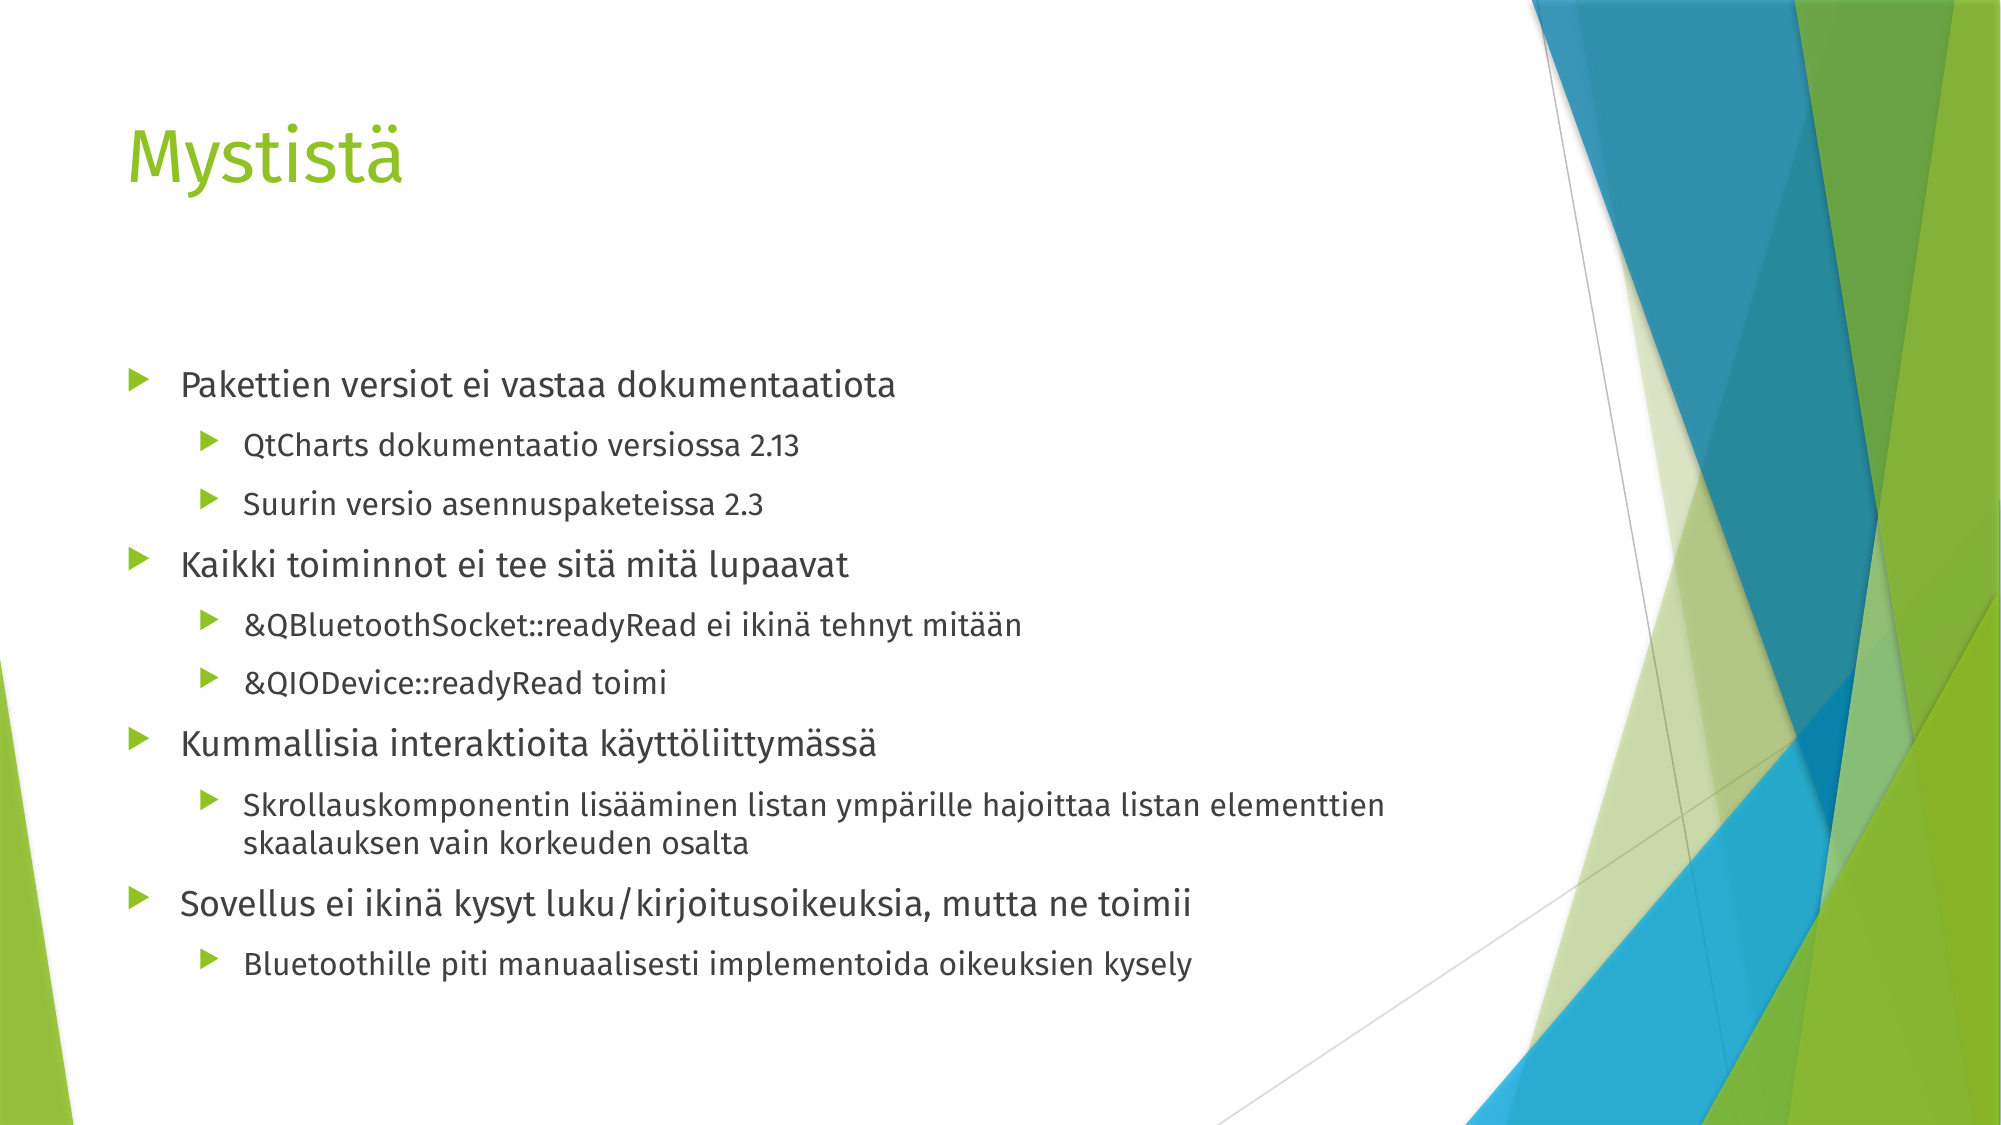

# Mystistä
Pakettien versiot ei vastaa dokumentaatiota
QtCharts dokumentaatio versiossa 2.13
Suurin versio asennuspaketeissa 2.3
Kaikki toiminnot ei tee sitä mitä lupaavat
&QBluetoothSocket::readyRead ei ikinä tehnyt mitään
&QIODevice::readyRead toimi
Kummallisia interaktioita käyttöliittymässä
Skrollauskomponentin lisääminen listan ympärille hajoittaa listan elementtien skaalauksen vain korkeuden osalta
Sovellus ei ikinä kysyt luku/kirjoitusoikeuksia, mutta ne toimii
Bluetoothille piti manuaalisesti implementoida oikeuksien kysely